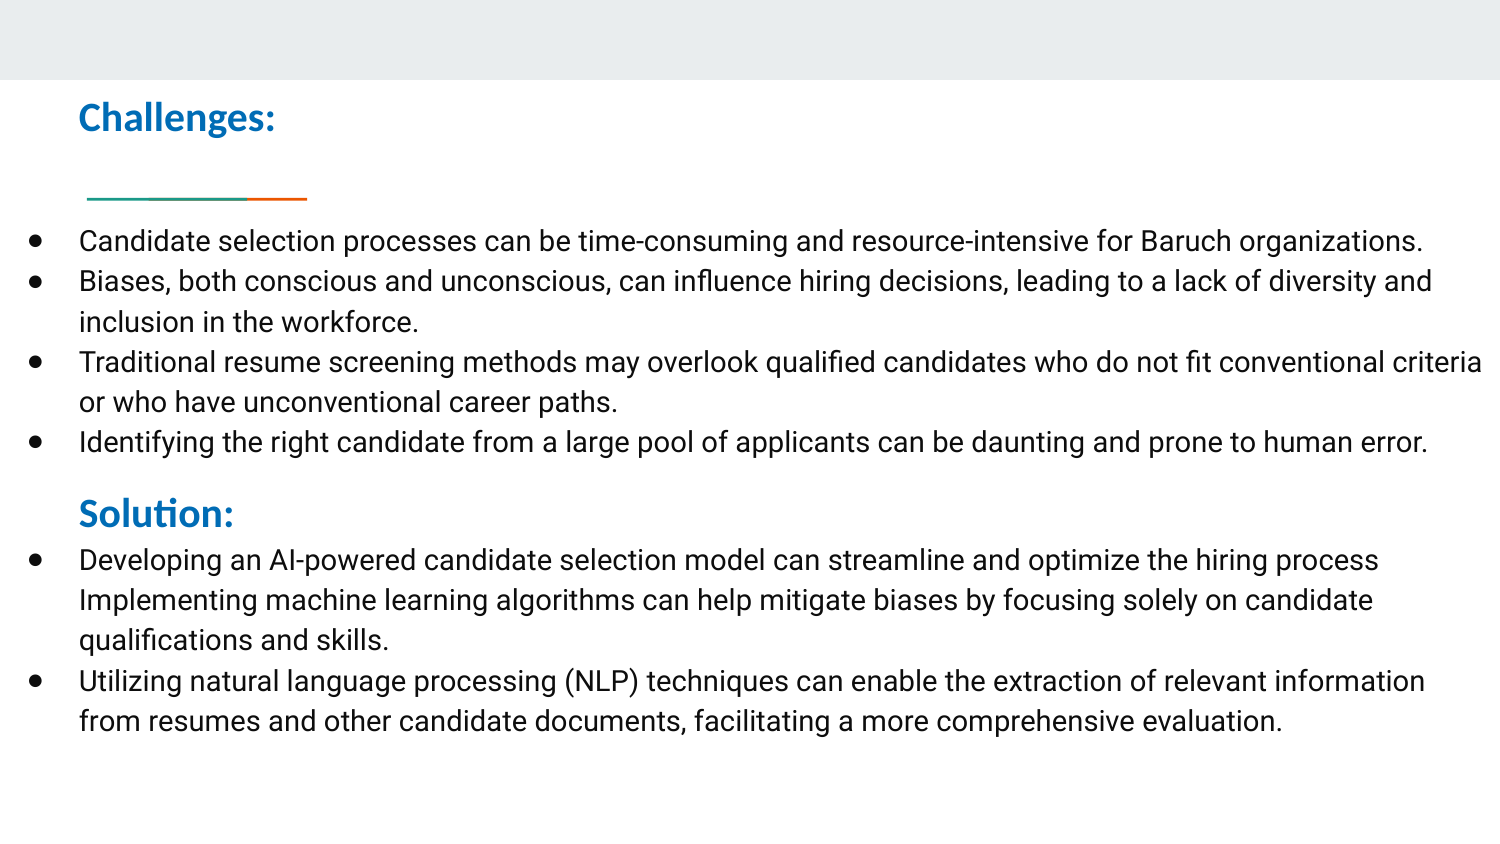

Challenges:

Candidate selection processes can be time-consuming and resource-intensive for Baruch organizations.
Biases, both conscious and unconscious, can influence hiring decisions, leading to a lack of diversity and inclusion in the workforce.
Traditional resume screening methods may overlook qualified candidates who do not fit conventional criteria or who have unconventional career paths.
Identifying the right candidate from a large pool of applicants can be daunting and prone to human error.
Solution:
Developing an AI-powered candidate selection model can streamline and optimize the hiring process Implementing machine learning algorithms can help mitigate biases by focusing solely on candidate qualifications and skills.
Utilizing natural language processing (NLP) techniques can enable the extraction of relevant information from resumes and other candidate documents, facilitating a more comprehensive evaluation.